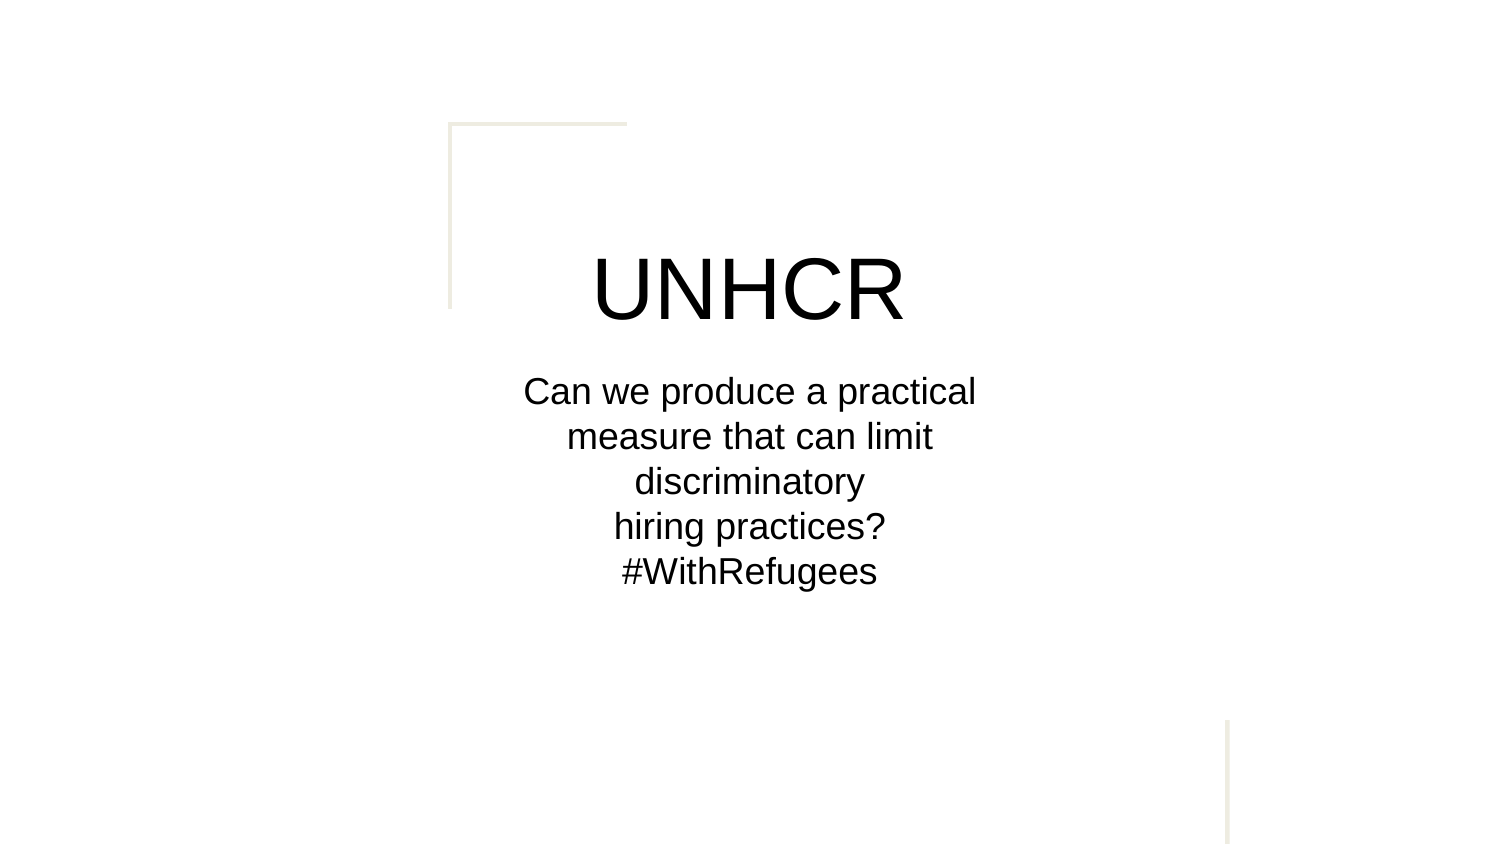

UNHCR
Can we produce a practical
measure that can limit discriminatory
hiring practices? #WithRefugees